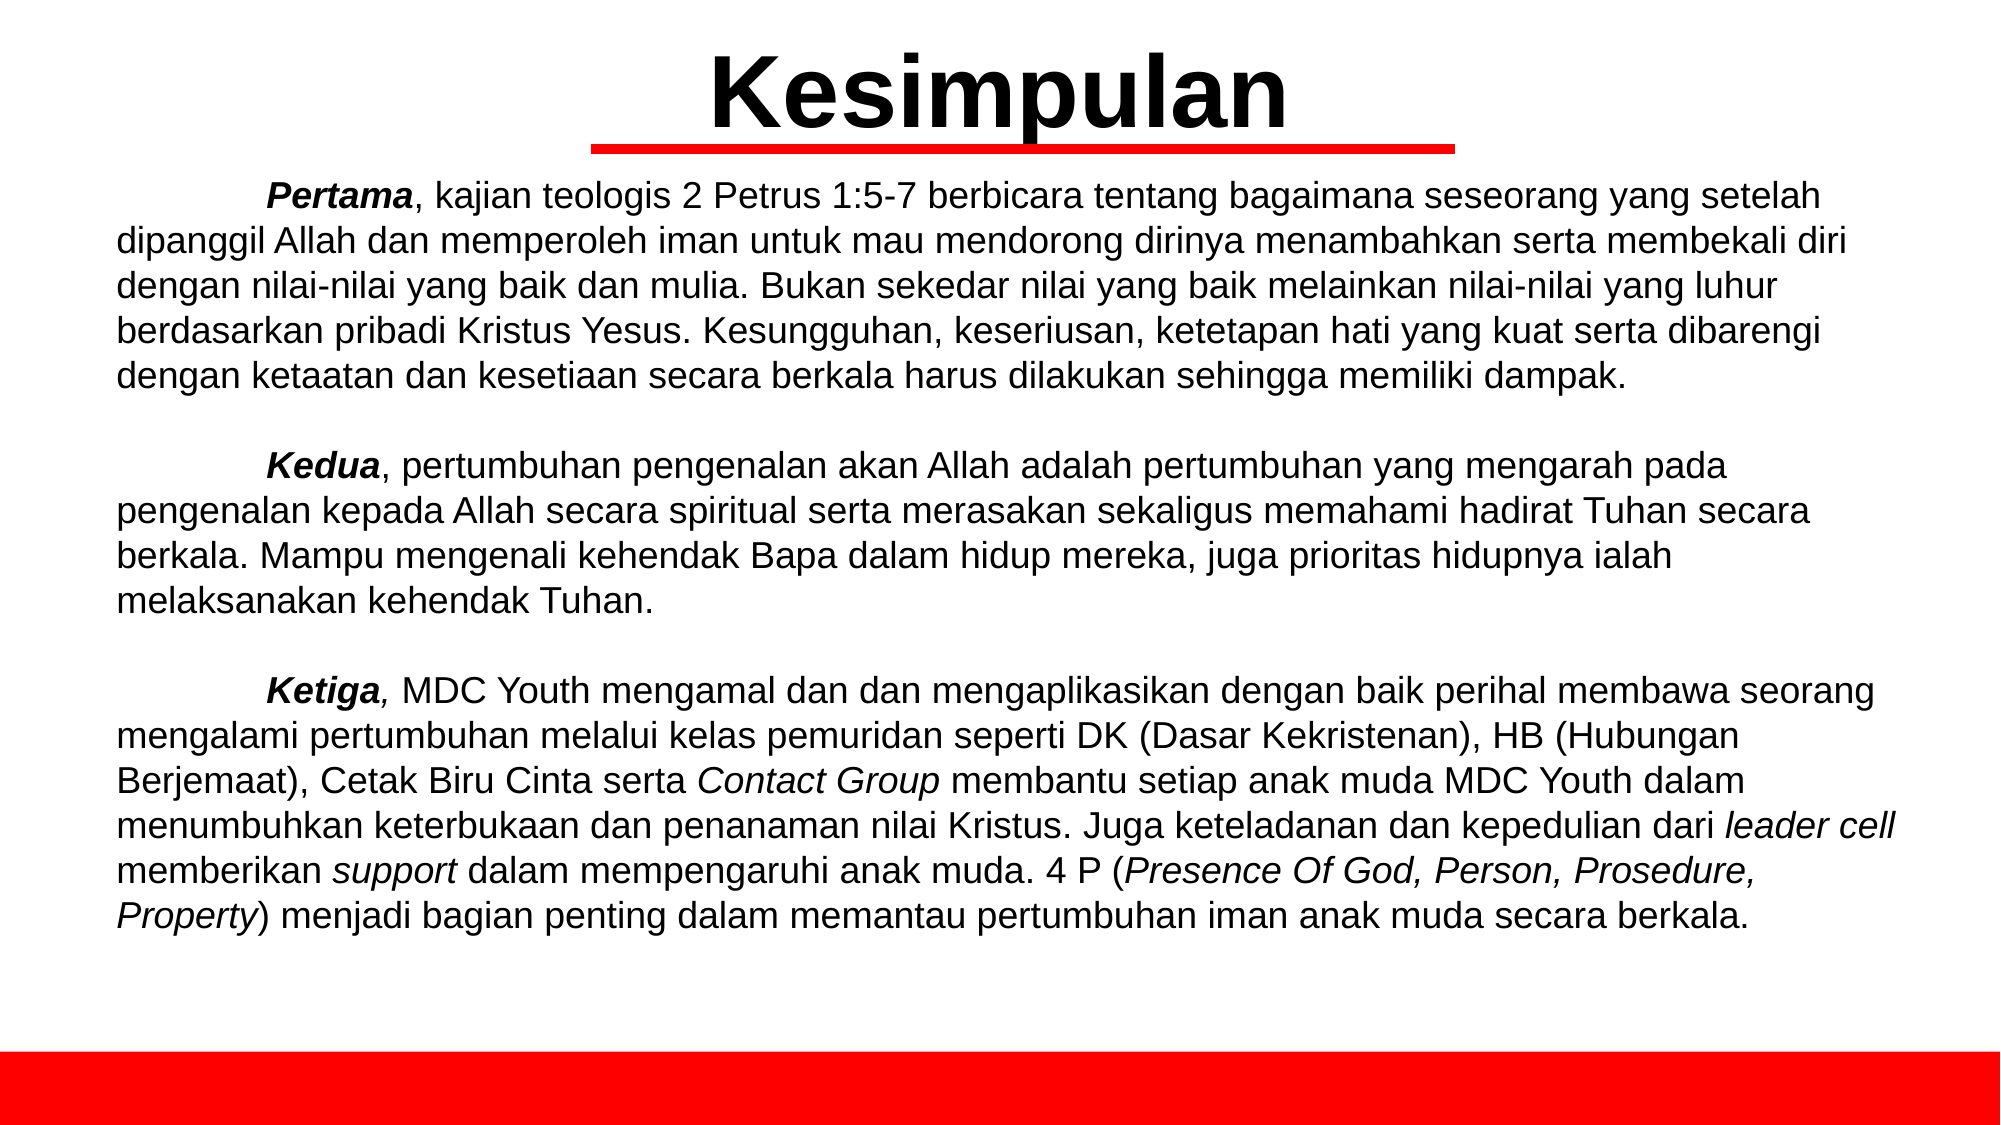

Kesimpulan
	Pertama, kajian teologis 2 Petrus 1:5-7 berbicara tentang bagaimana seseorang yang setelah dipanggil Allah dan memperoleh iman untuk mau mendorong dirinya menambahkan serta membekali diri dengan nilai-nilai yang baik dan mulia. Bukan sekedar nilai yang baik melainkan nilai-nilai yang luhur berdasarkan pribadi Kristus Yesus. Kesungguhan, keseriusan, ketetapan hati yang kuat serta dibarengi dengan ketaatan dan kesetiaan secara berkala harus dilakukan sehingga memiliki dampak.

	Kedua, pertumbuhan pengenalan akan Allah adalah pertumbuhan yang mengarah pada pengenalan kepada Allah secara spiritual serta merasakan sekaligus memahami hadirat Tuhan secara berkala. Mampu mengenali kehendak Bapa dalam hidup mereka, juga prioritas hidupnya ialah melaksanakan kehendak Tuhan.

	Ketiga, MDC Youth mengamal dan dan mengaplikasikan dengan baik perihal membawa seorang mengalami pertumbuhan melalui kelas pemuridan seperti DK (Dasar Kekristenan), HB (Hubungan Berjemaat), Cetak Biru Cinta serta Contact Group membantu setiap anak muda MDC Youth dalam menumbuhkan keterbukaan dan penanaman nilai Kristus. Juga keteladanan dan kepedulian dari leader cell memberikan support dalam mempengaruhi anak muda. 4 P (Presence Of God, Person, Prosedure, Property) menjadi bagian penting dalam memantau pertumbuhan iman anak muda secara berkala.